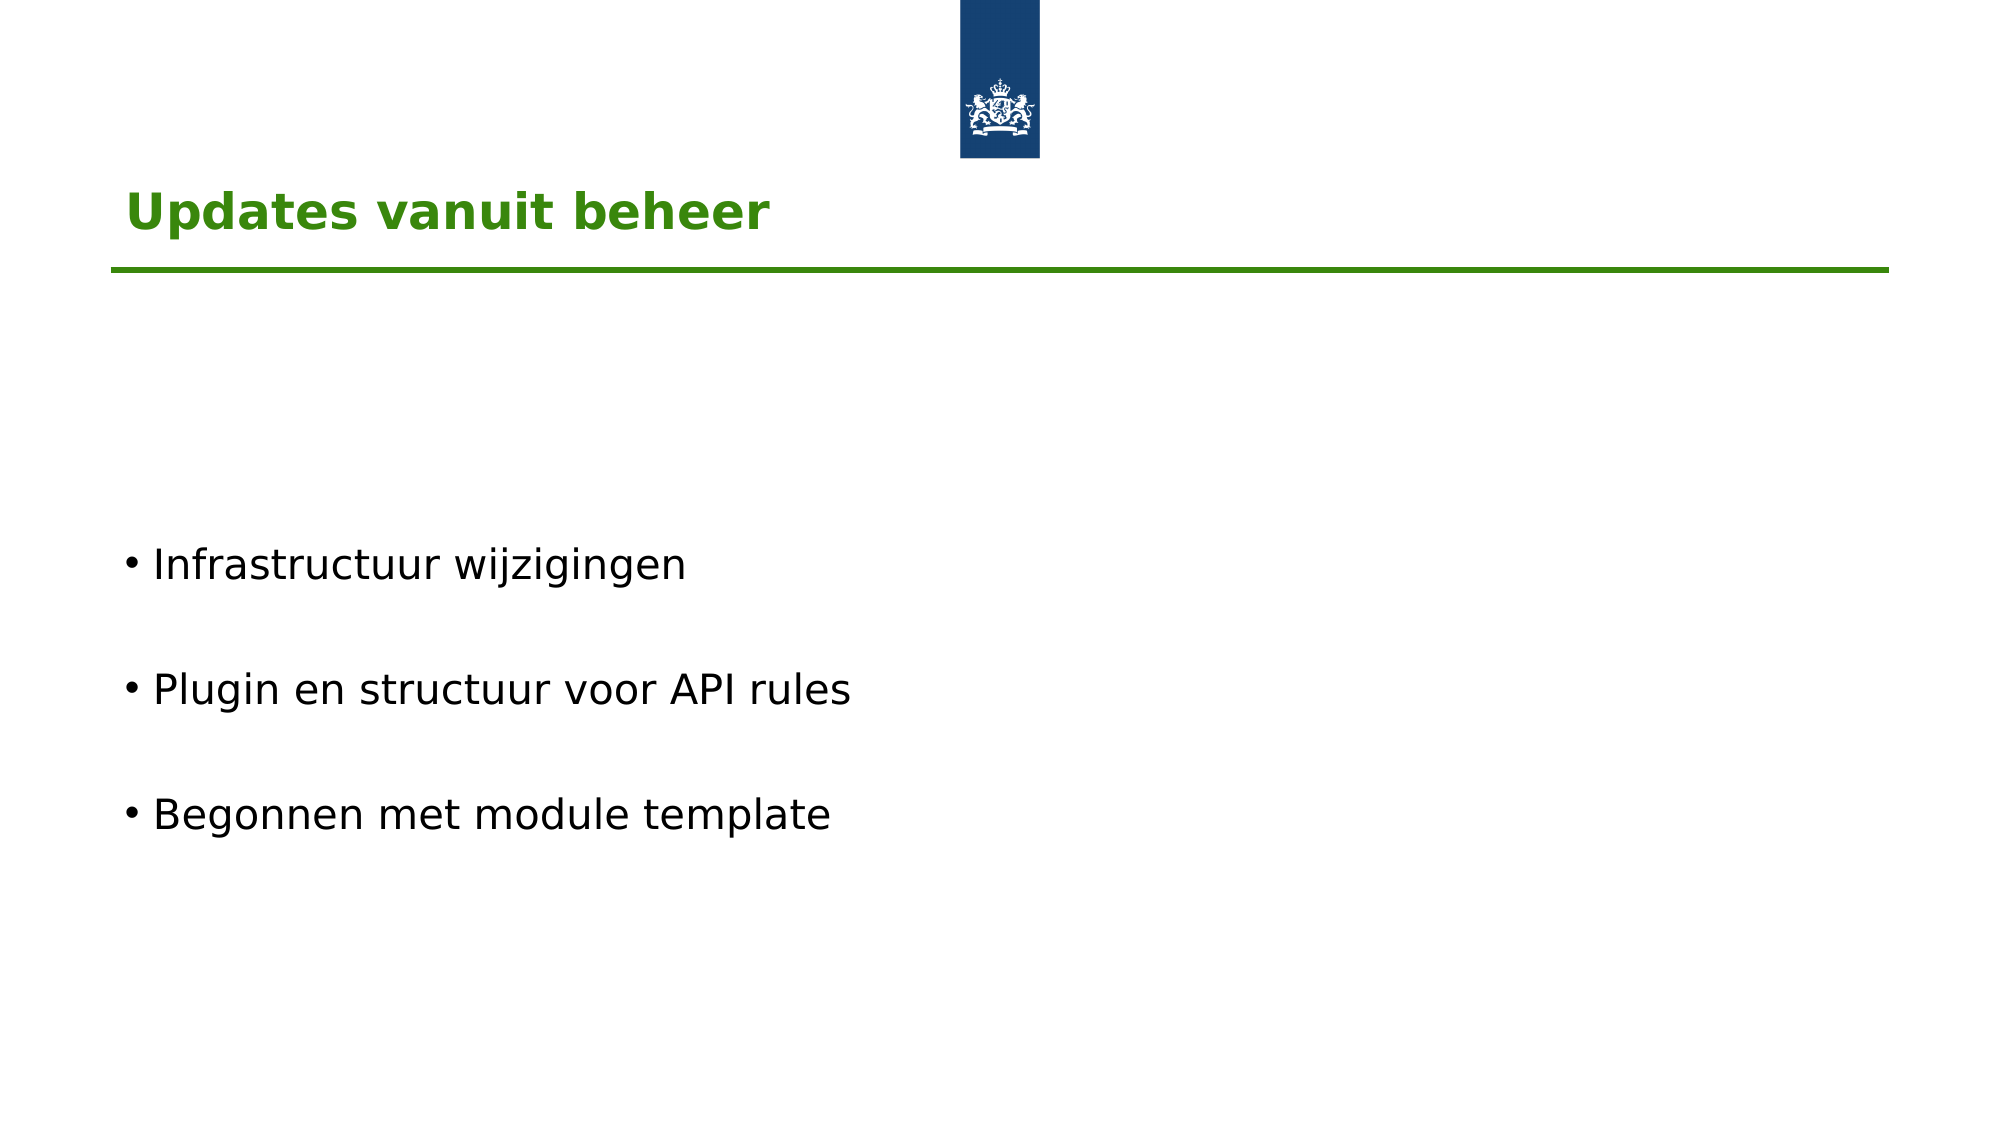

# Updates vanuit beheer
Infrastructuur wijzigingen
Plugin en structuur voor API rules
Begonnen met module template